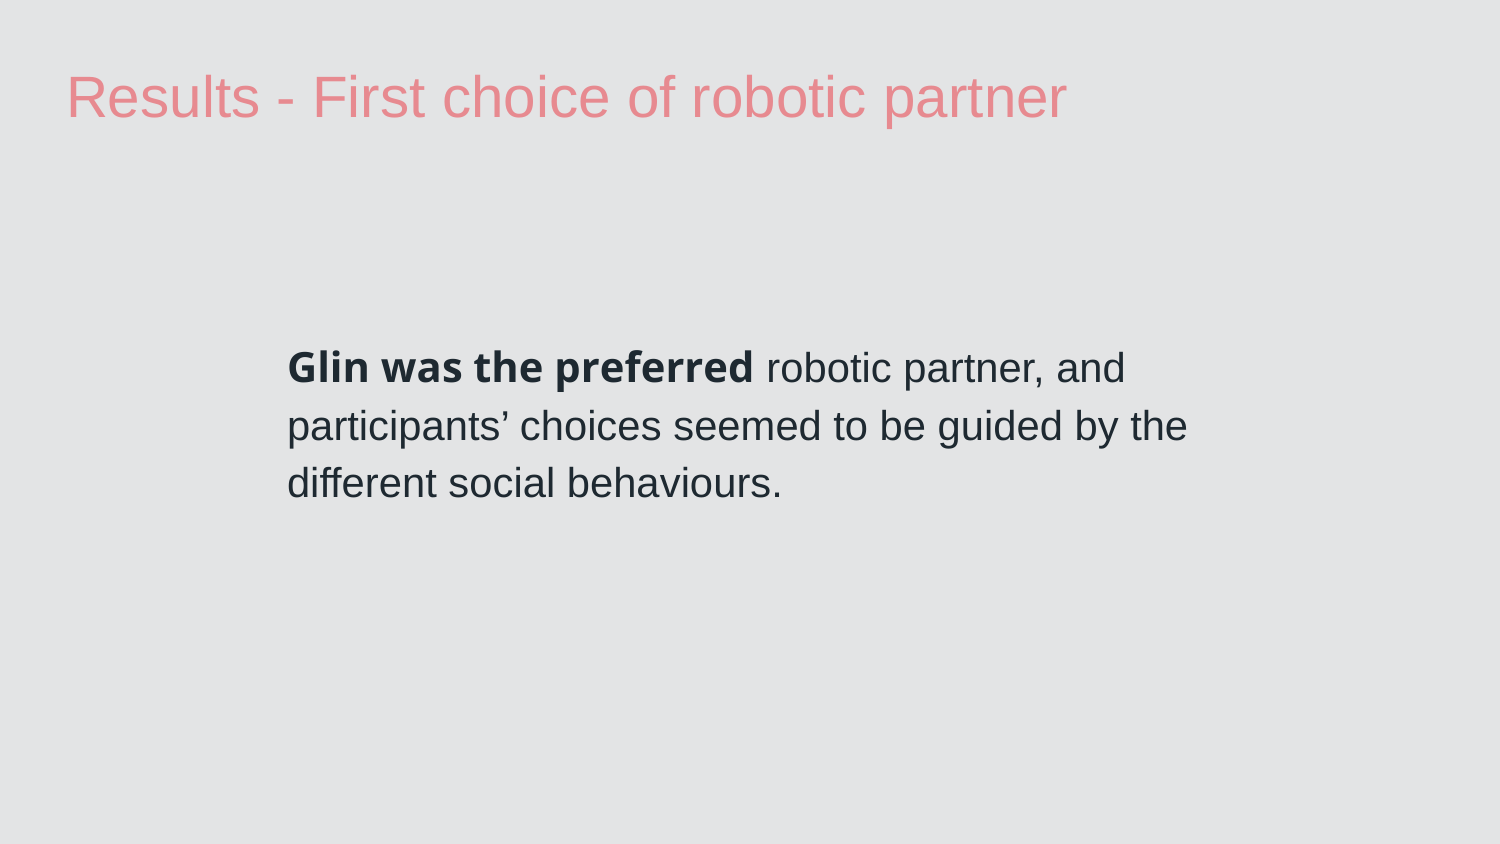

# Results - First choice of robotic partner
Glin was the preferred robotic partner, and participants’ choices seemed to be guided by the different social behaviours.